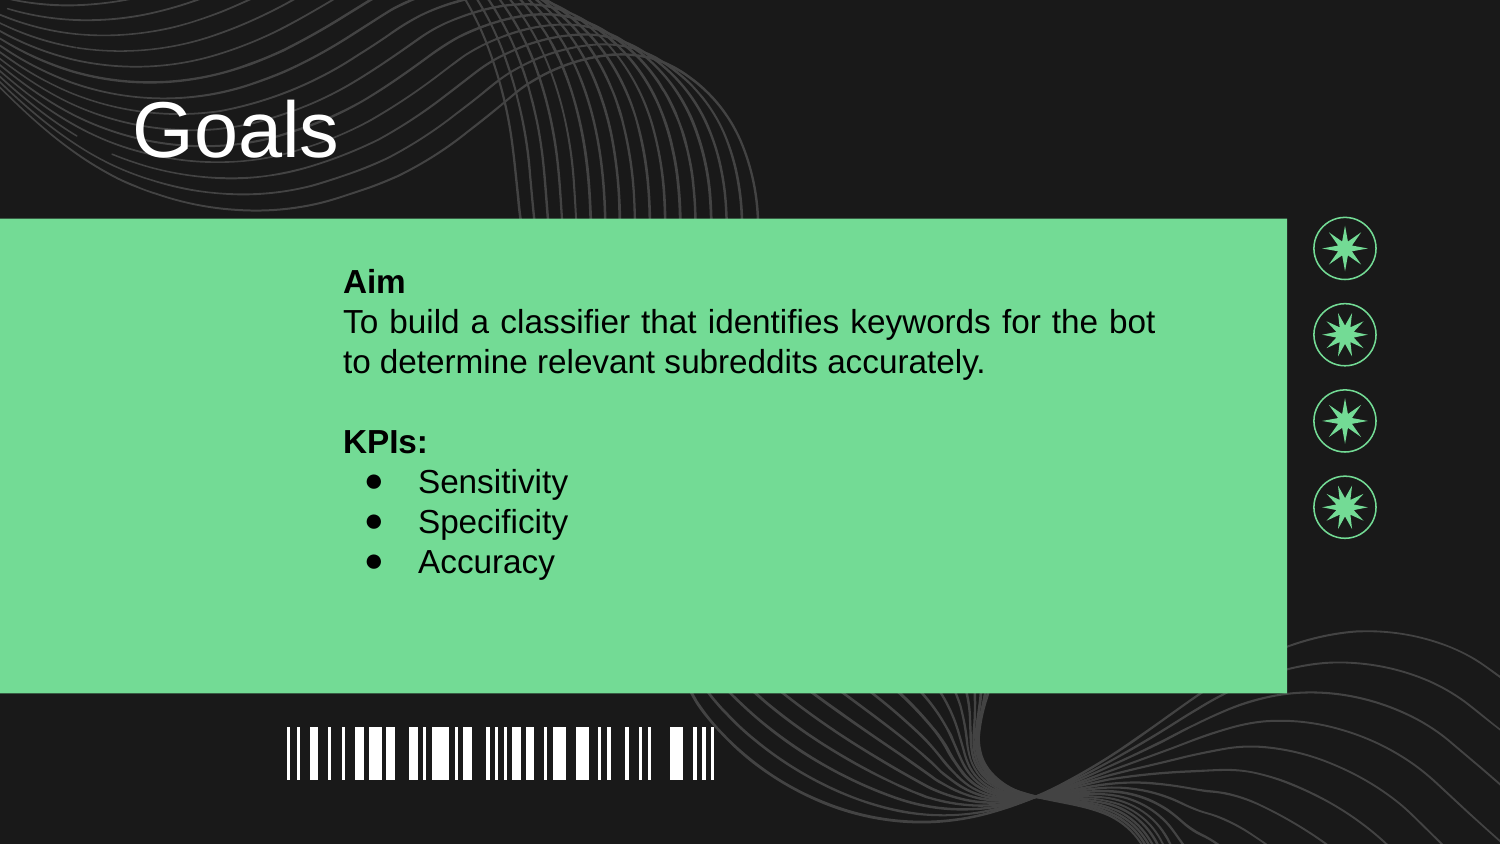

# Goals
Aim
To build a classifier that identifies keywords for the bot to determine relevant subreddits accurately.

KPIs:
Sensitivity
Specificity
Accuracy